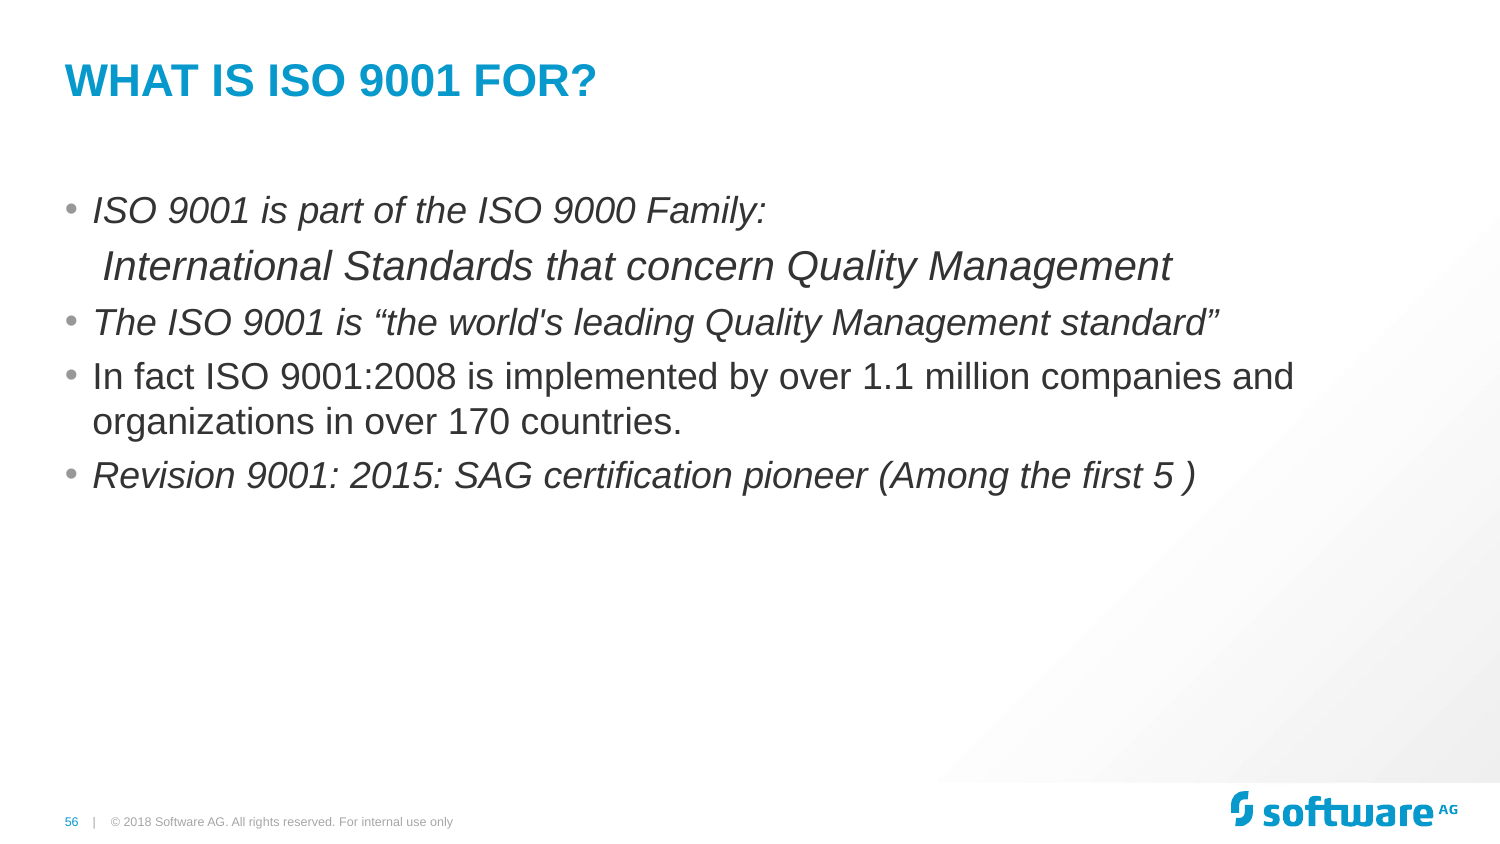

# What is ISO 9001 for?

ISO 9001 is part of the ISO 9000 Family:
International Standards that concern Quality Management
The ISO 9001 is “the world's leading Quality Management standard”
In fact ISO 9001:2008 is implemented by over 1.1 million companies and organizations in over 170 countries.
Revision 9001: 2015: SAG certification pioneer (Among the first 5 )

© 2018 Software AG. All rights reserved. For internal use only